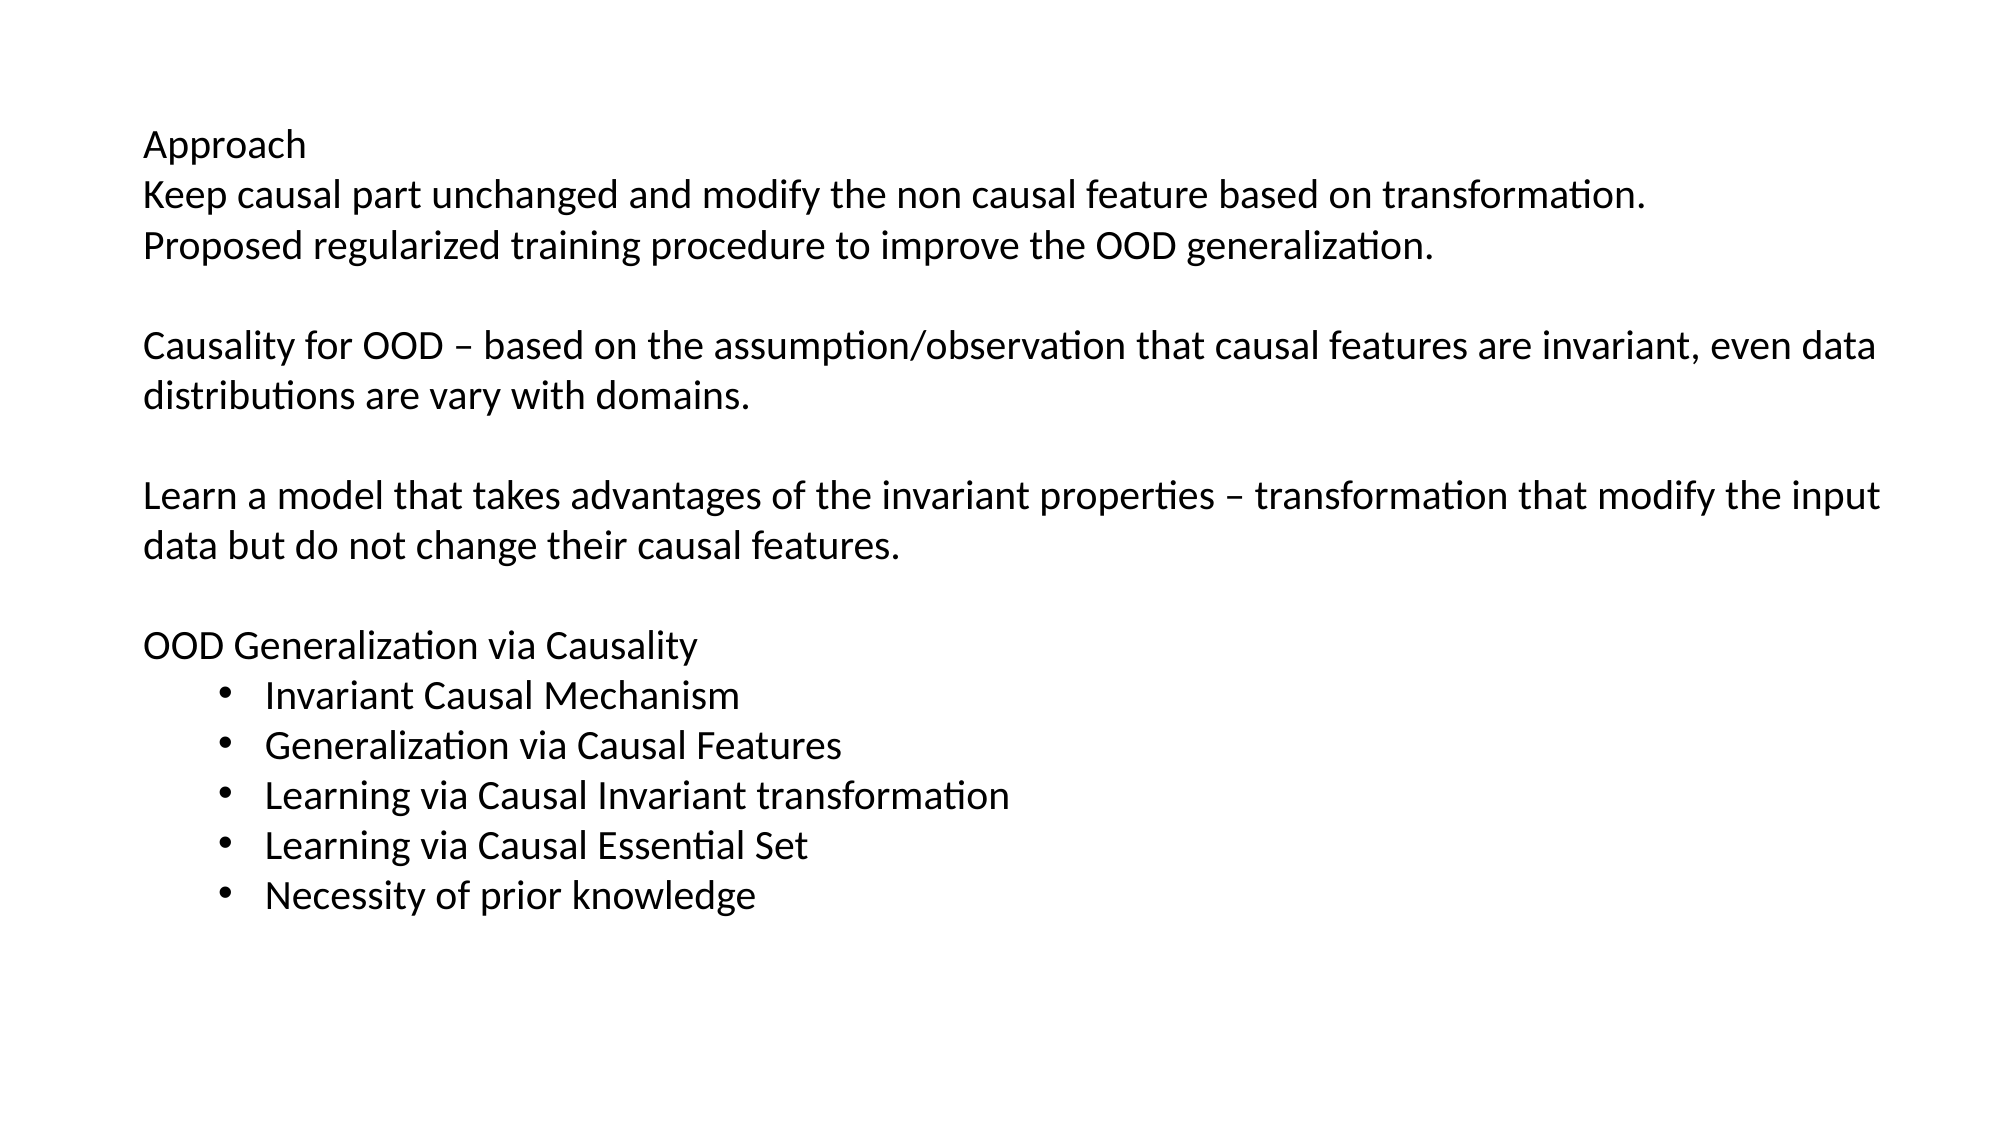

Approach
Keep causal part unchanged and modify the non causal feature based on transformation.
Proposed regularized training procedure to improve the OOD generalization.

Causality for OOD – based on the assumption/observation that causal features are invariant, even data distributions are vary with domains.

Learn a model that takes advantages of the invariant properties – transformation that modify the input data but do not change their causal features.

OOD Generalization via Causality
Invariant Causal Mechanism
Generalization via Causal Features
Learning via Causal Invariant transformation
Learning via Causal Essential Set
Necessity of prior knowledge